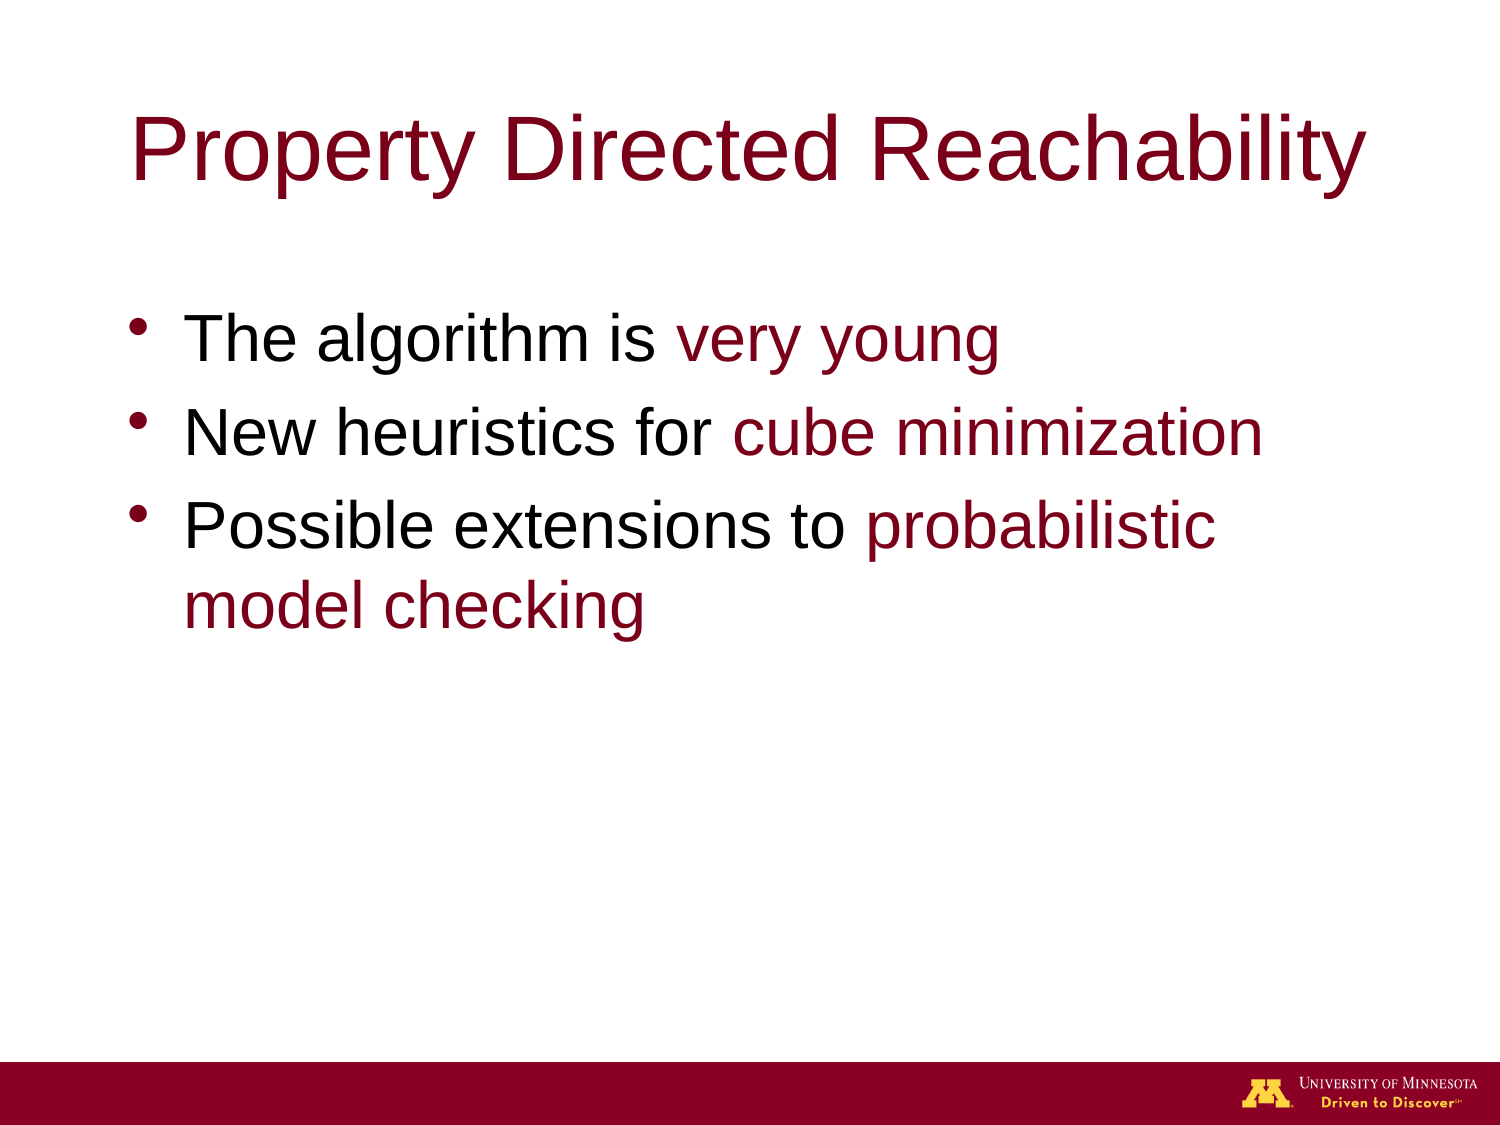

# Property Directed Reachability
The algorithm is very young
New heuristics for cube minimization
Possible extensions to probabilistic model checking